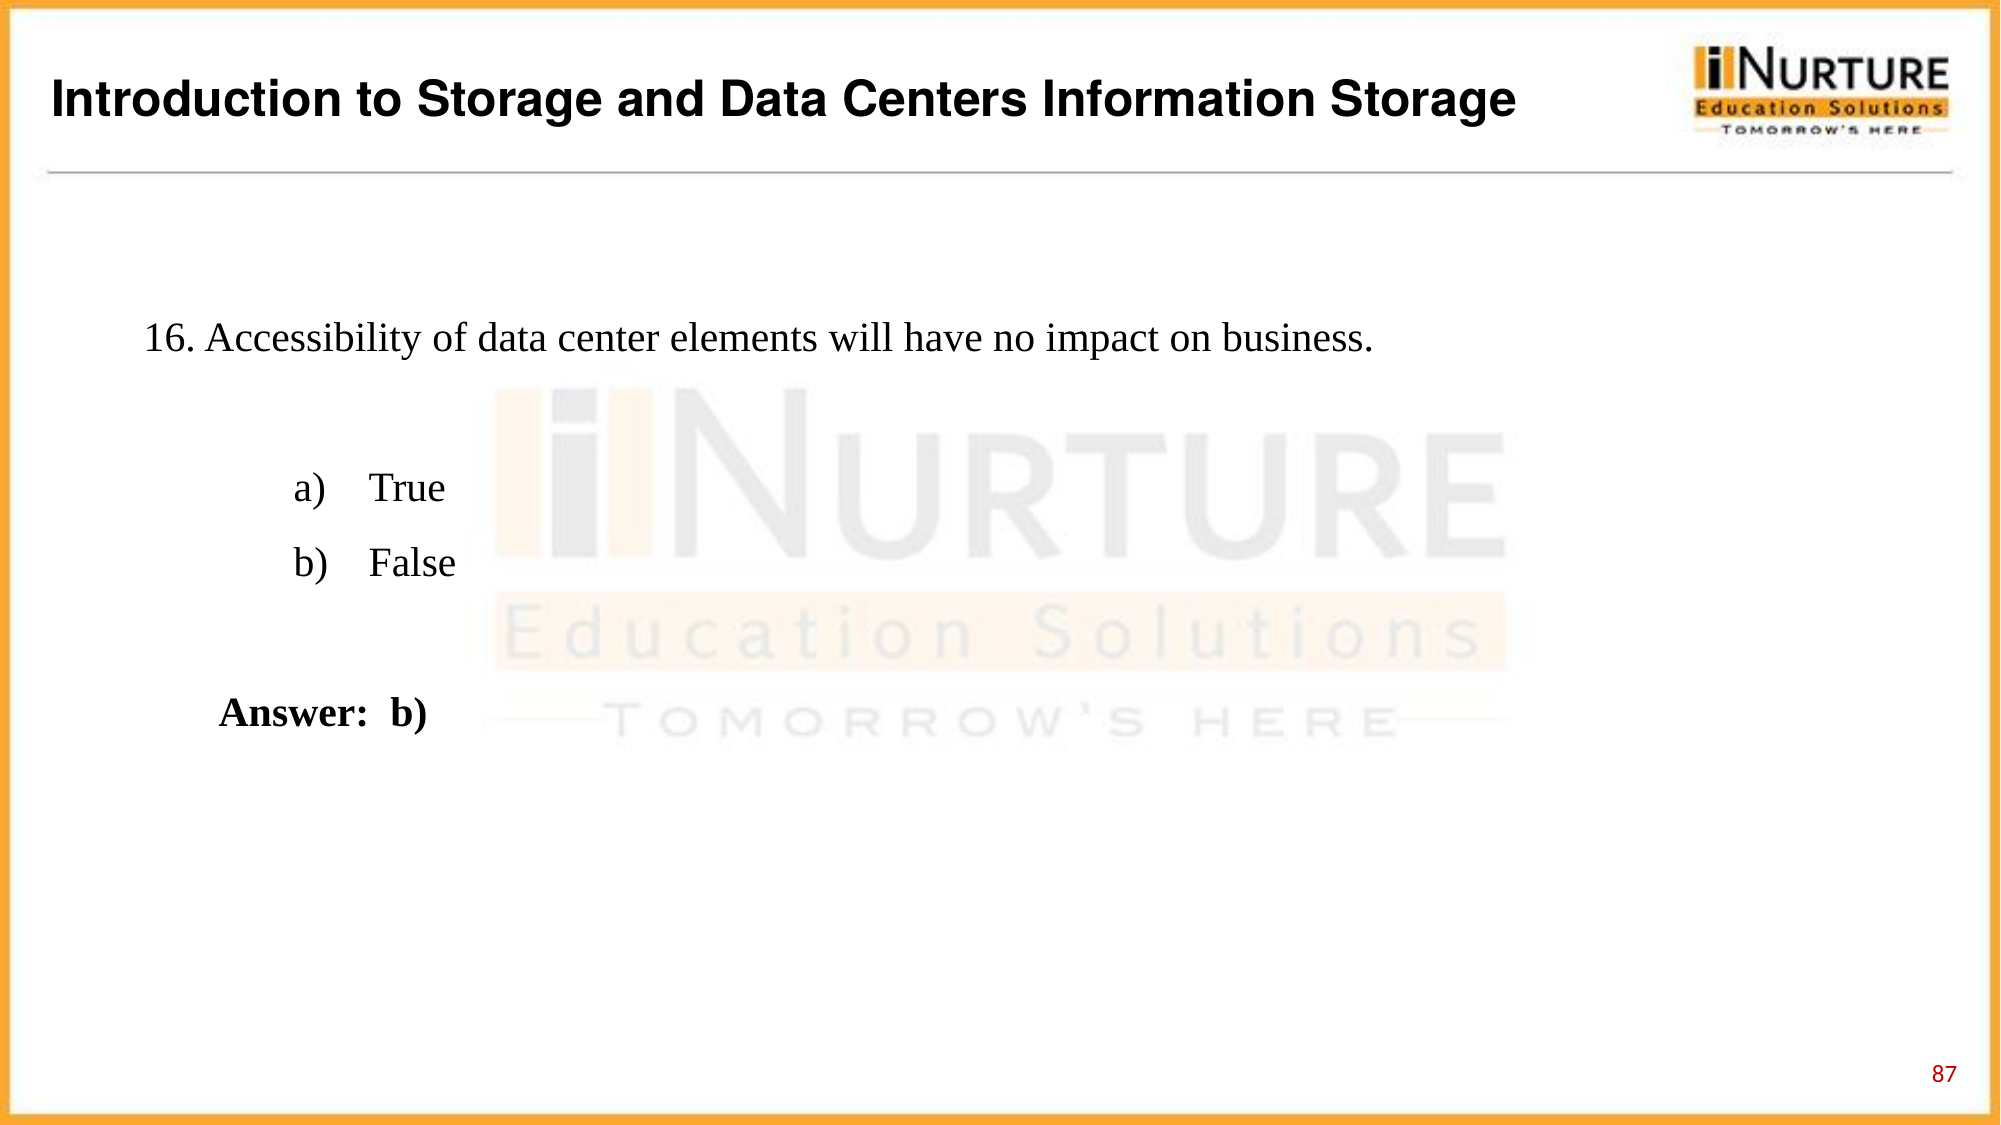

Introduction to Storage and Data Centers Information Storage

16. Accessibility of data center elements will have no impact on business.

True
False

Answer:  b)

87